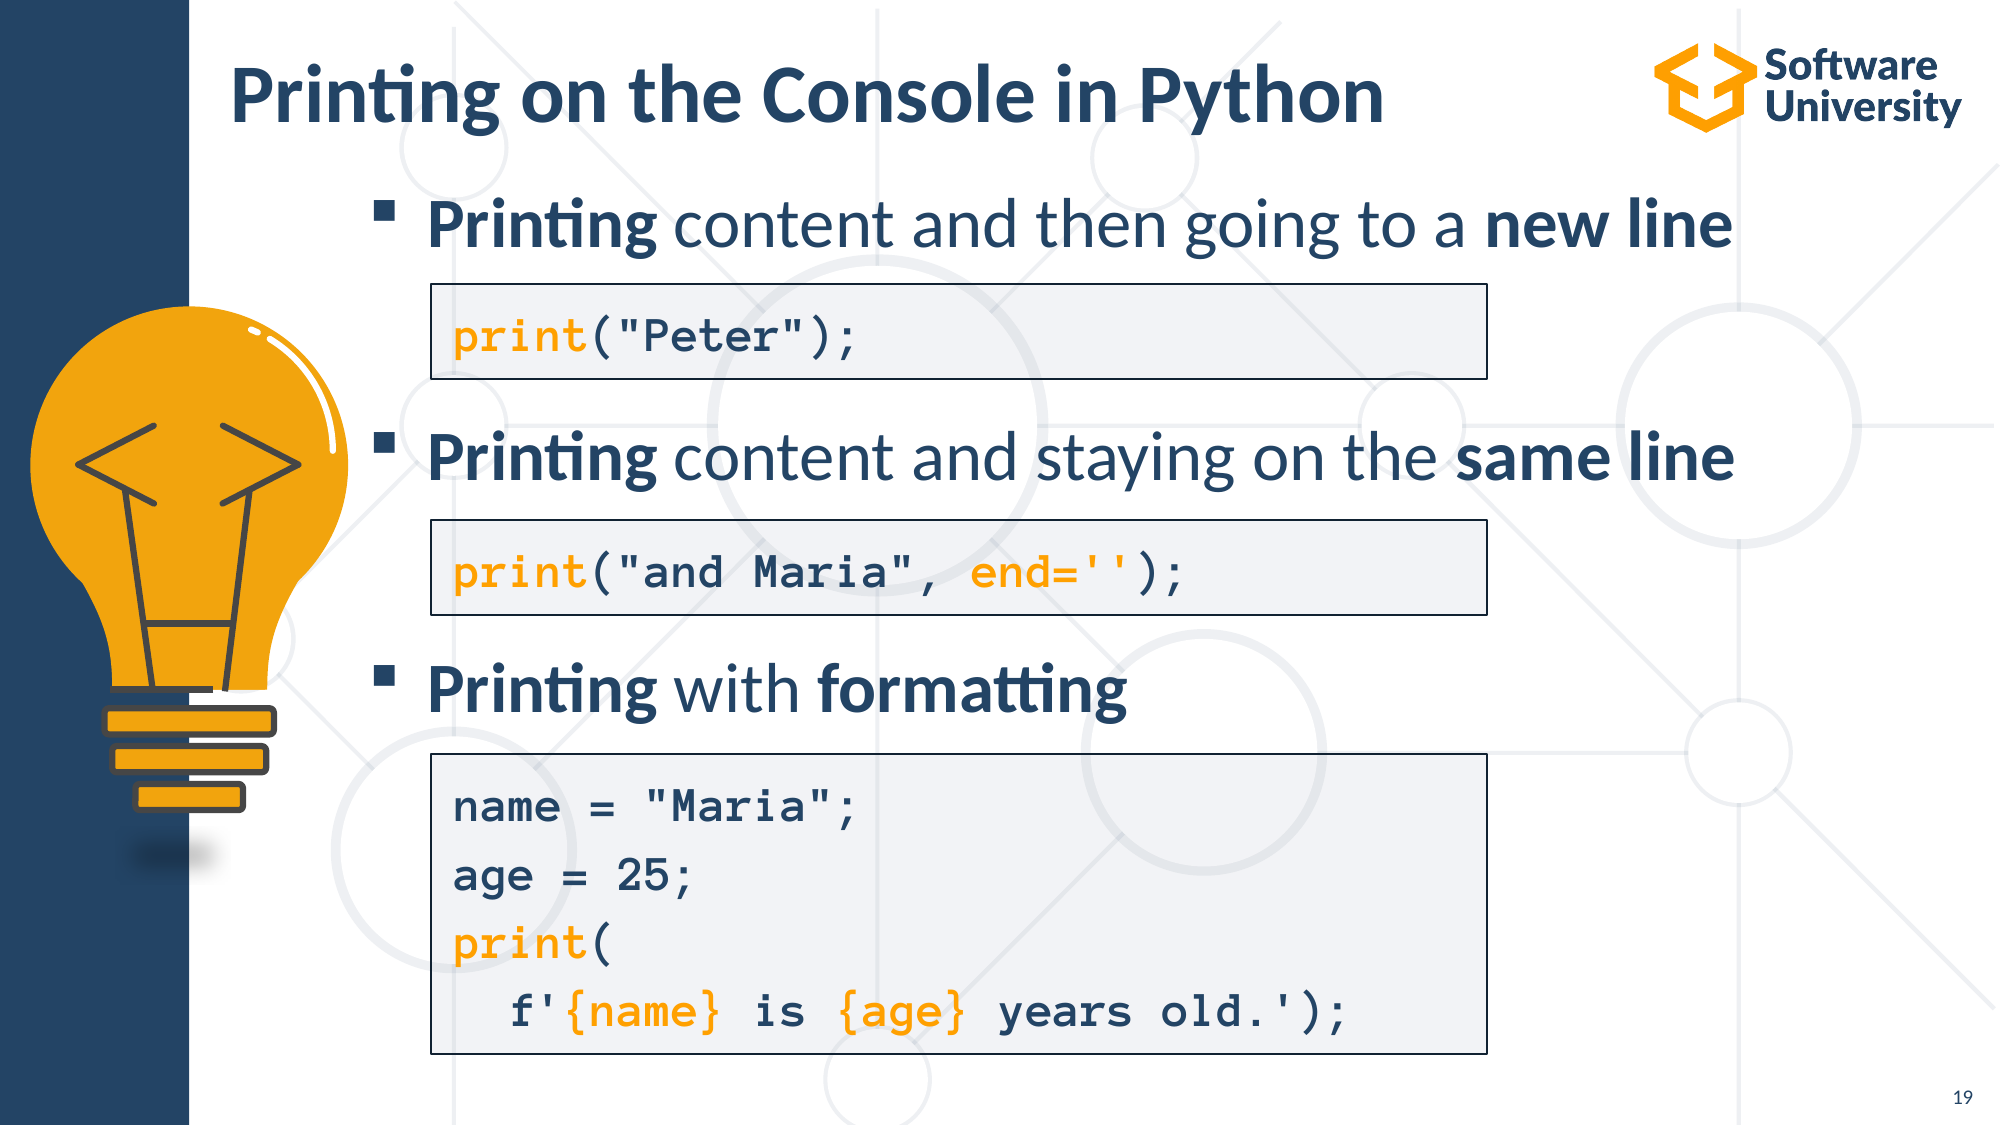

# Printing on the Console in Python
Printing content and then going to a new line

Printing content and staying on the same line

Printing with formatting

print("Peter");
print("and Maria", end='');
name = "Maria";
age = 25;
print(
  f'{name} is {age} years old.');
19